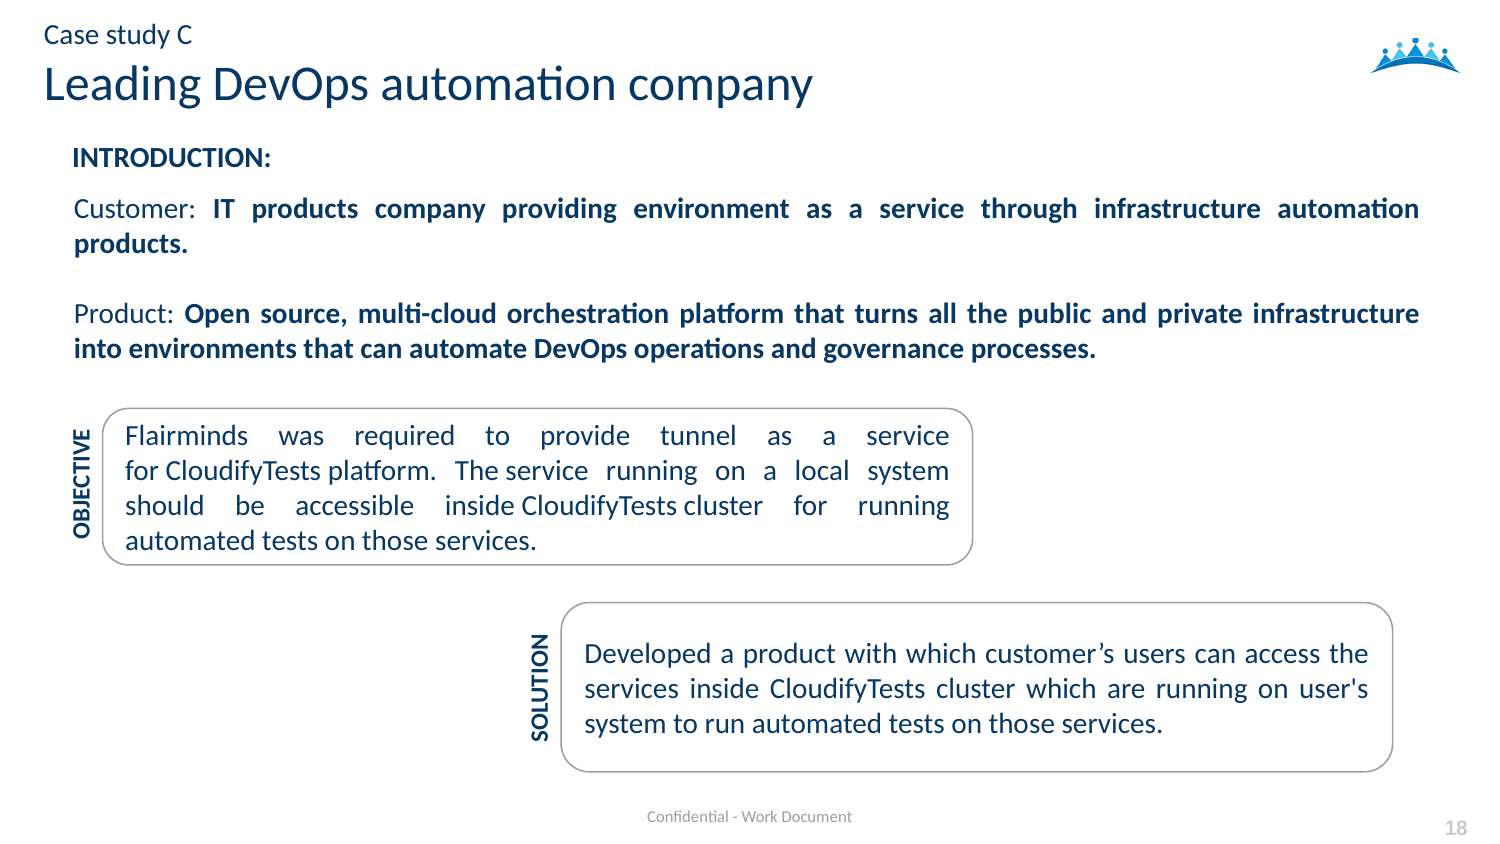

# Case study C Leading DevOps automation company
INTRODUCTION:
Customer: IT products company providing environment as a service through infrastructure automation products.

Product: Open source, multi-cloud orchestration platform that turns all the public and private infrastructure into environments that can automate DevOps operations and governance processes.

Flairminds was required to provide tunnel as a service for CloudifyTests platform. The service running on a local system should be accessible inside CloudifyTests cluster for running automated tests on those services.

OBJECTIVE
Developed a product with which customer’s users can access the services inside CloudifyTests cluster which are running on user's system to run automated tests on those services.
SOLUTION
18
Confidential - Work Document